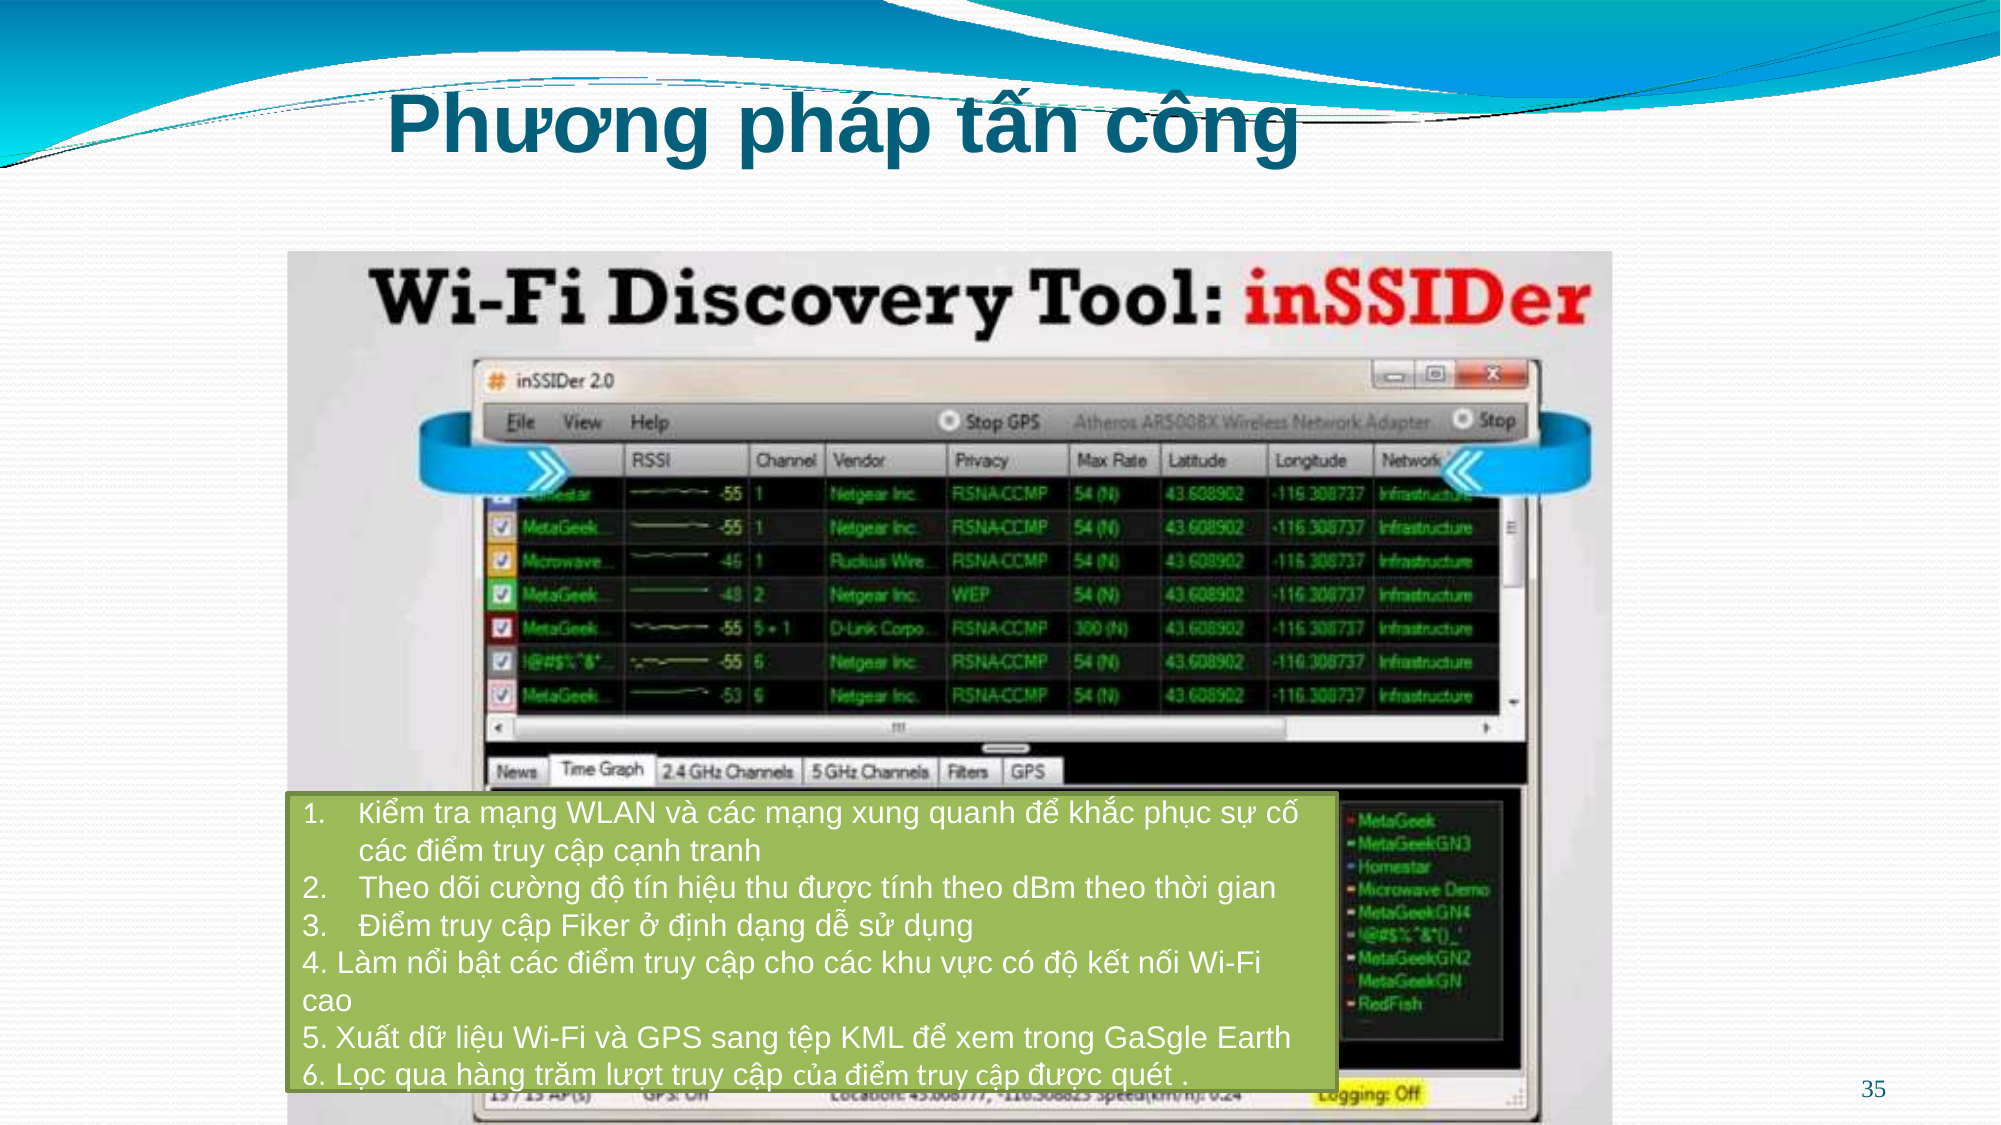

# Phương pháp tấn công

Kiểm tra mạng WLAN và các mạng xung quanh để khắc phục sự cố các điểm truy cập cạnh tranh
Theo dõi cường độ tín hiệu thu được tính theo dBm theo thời gian
Điểm truy cập Fiker ở định dạng dễ sử dụng
4. Làm nổi bật các điểm truy cập cho các khu vực có độ kết nối Wi-Fi cao
5. Xuất dữ liệu Wi-Fi và GPS sang tệp KML để xem trong GaSgle Earth
6. Lọc qua hàng trăm lượt truy cập của điểm truy cập được quét .
35